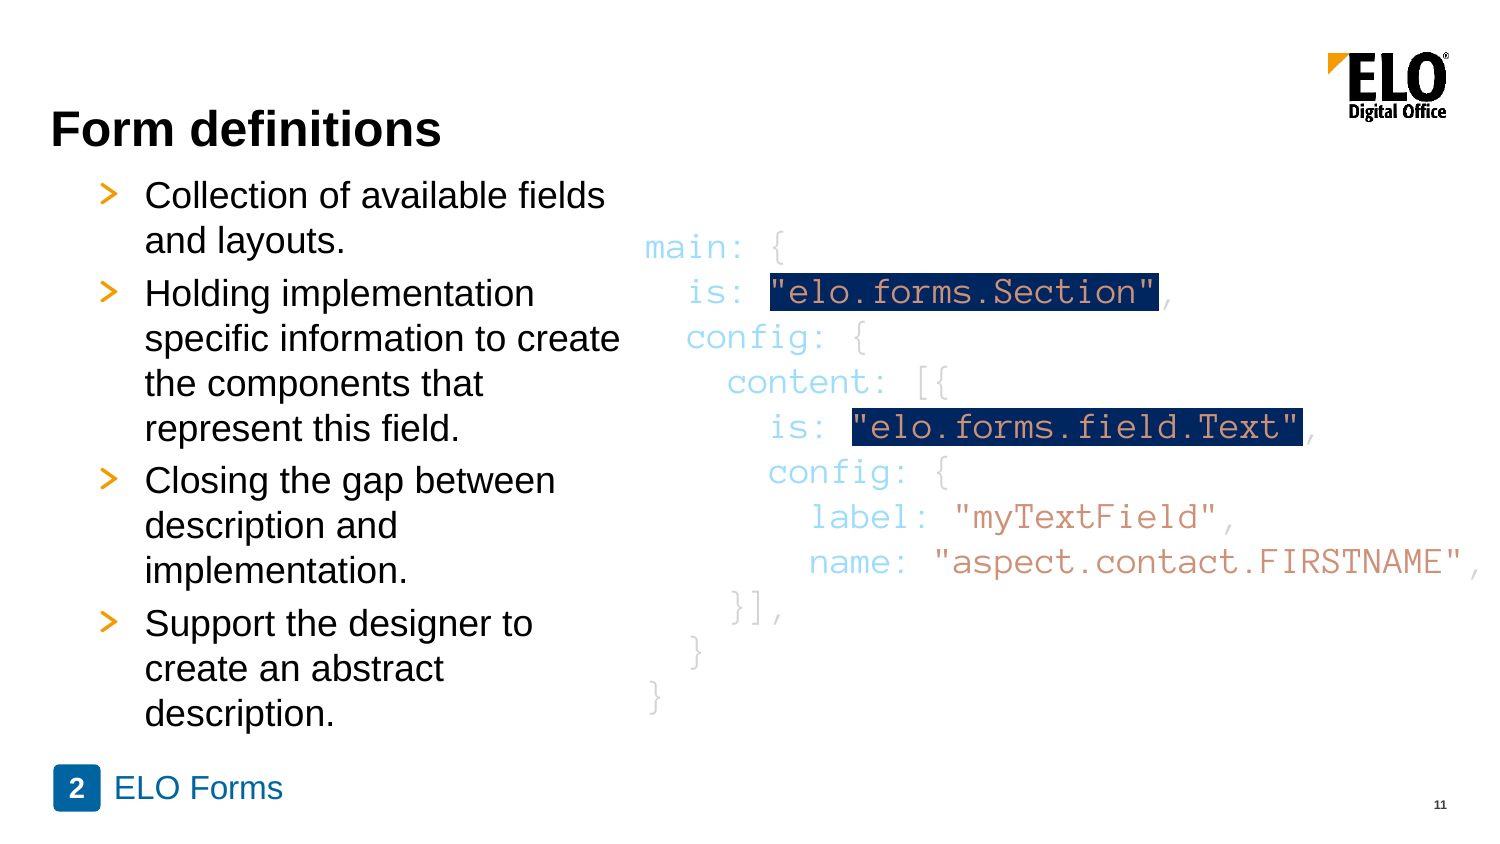

# Form definitions
Collection of available fields and layouts.
Holding implementation specific information to create the components that represent this field.
Closing the gap between description and implementation.
Support the designer to create an abstract description.
main: {
  is: "elo.forms.Section",
  config: {
    content: [{
      is: "elo.forms.field.Text",
      config: {
        label: "myTextField",
        name: "aspect.contact.FIRSTNAME",
    }],
  }
}
ELO Forms
2